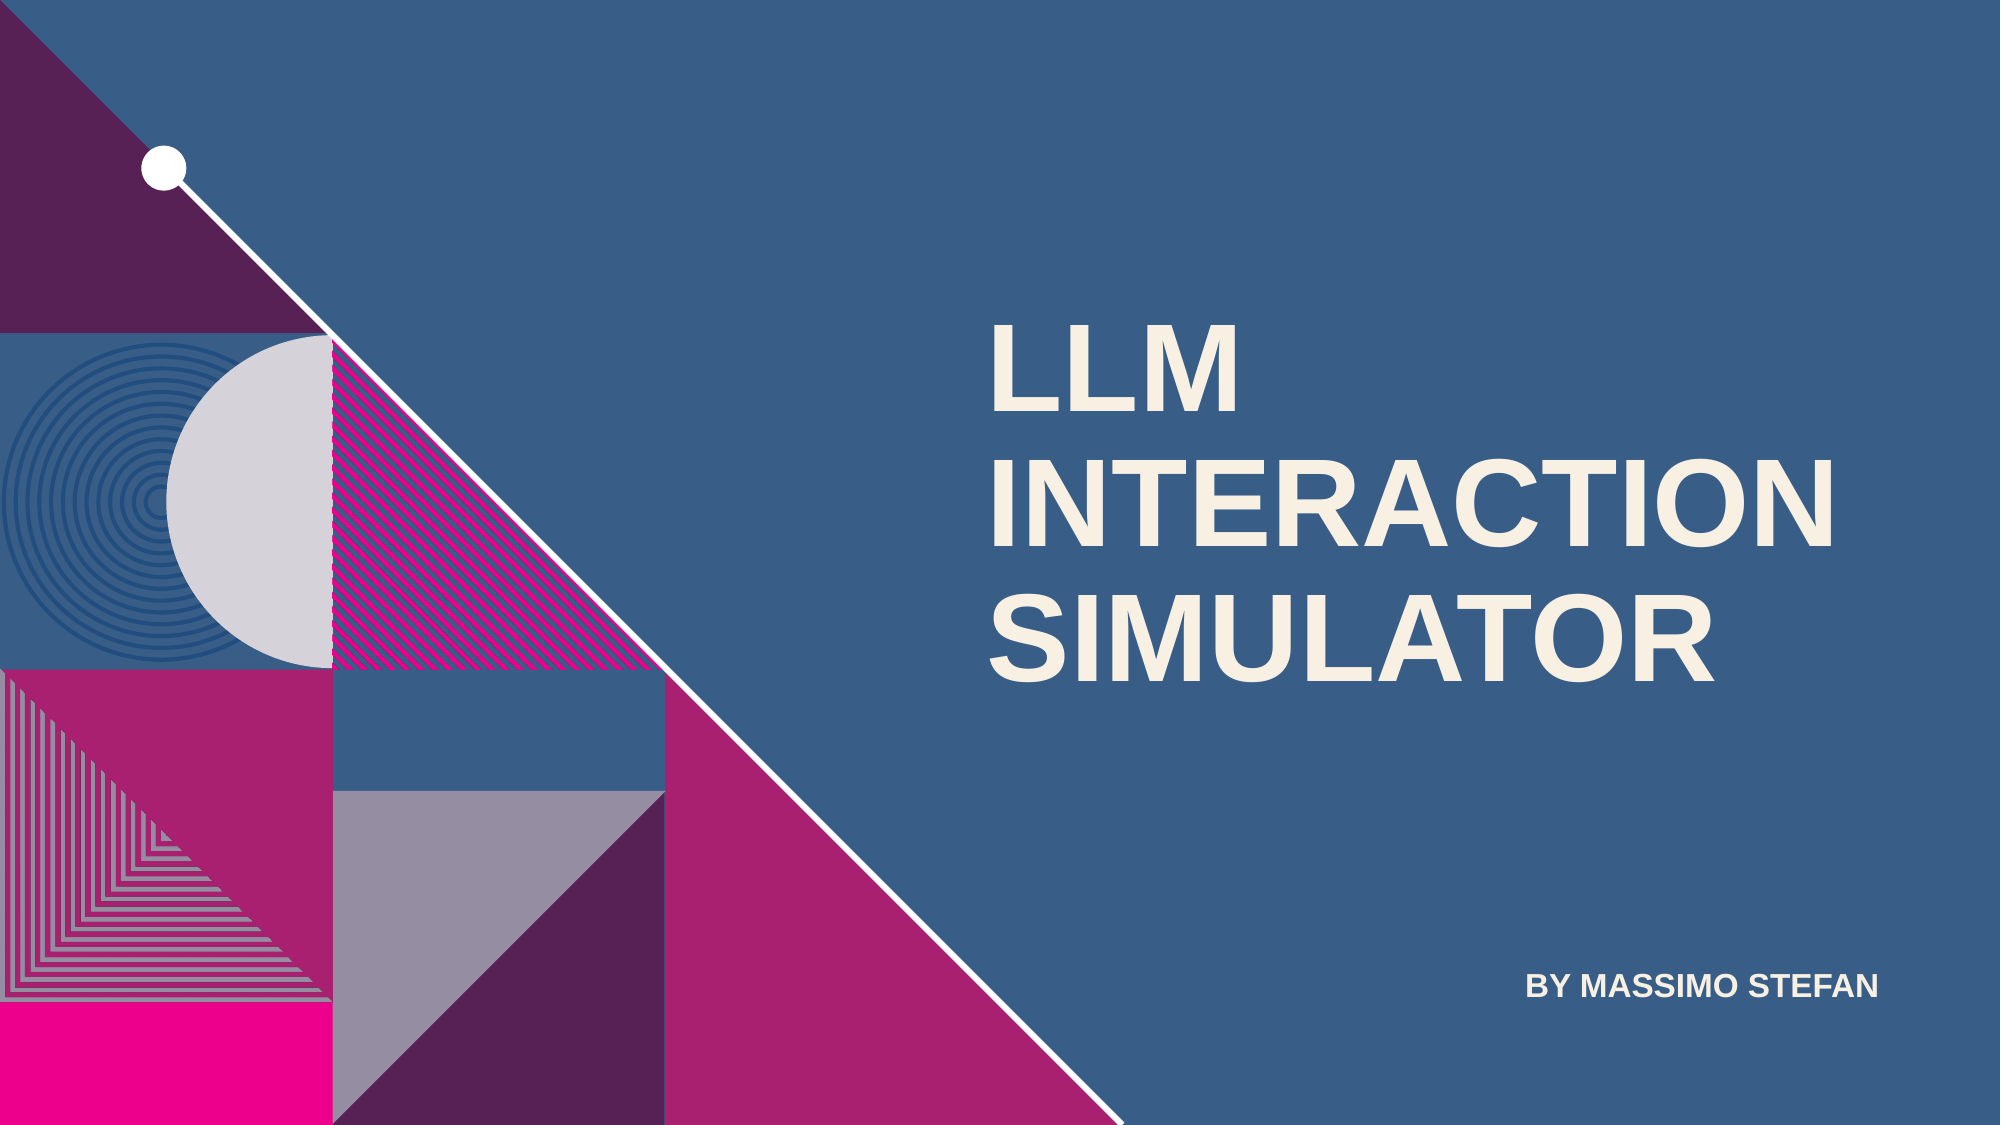

# LLM interaction simulator
by Massimo stefan